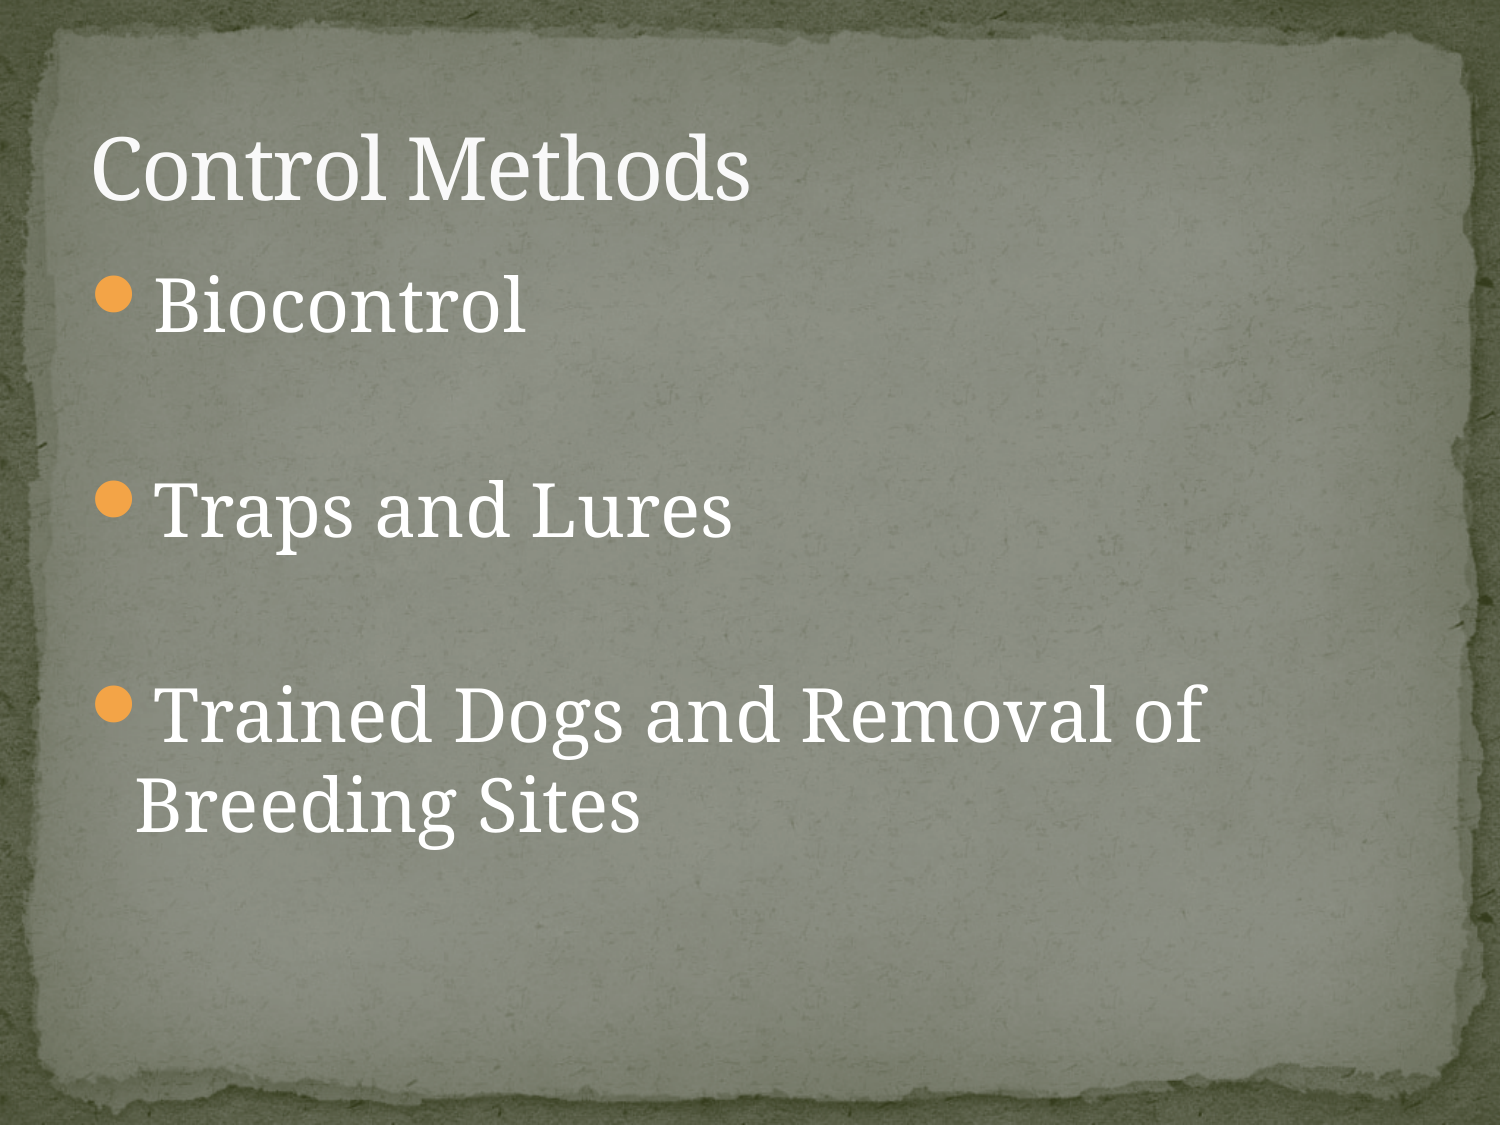

# Control Methods
Biocontrol

Traps and Lures

Trained Dogs and Removal of Breeding Sites